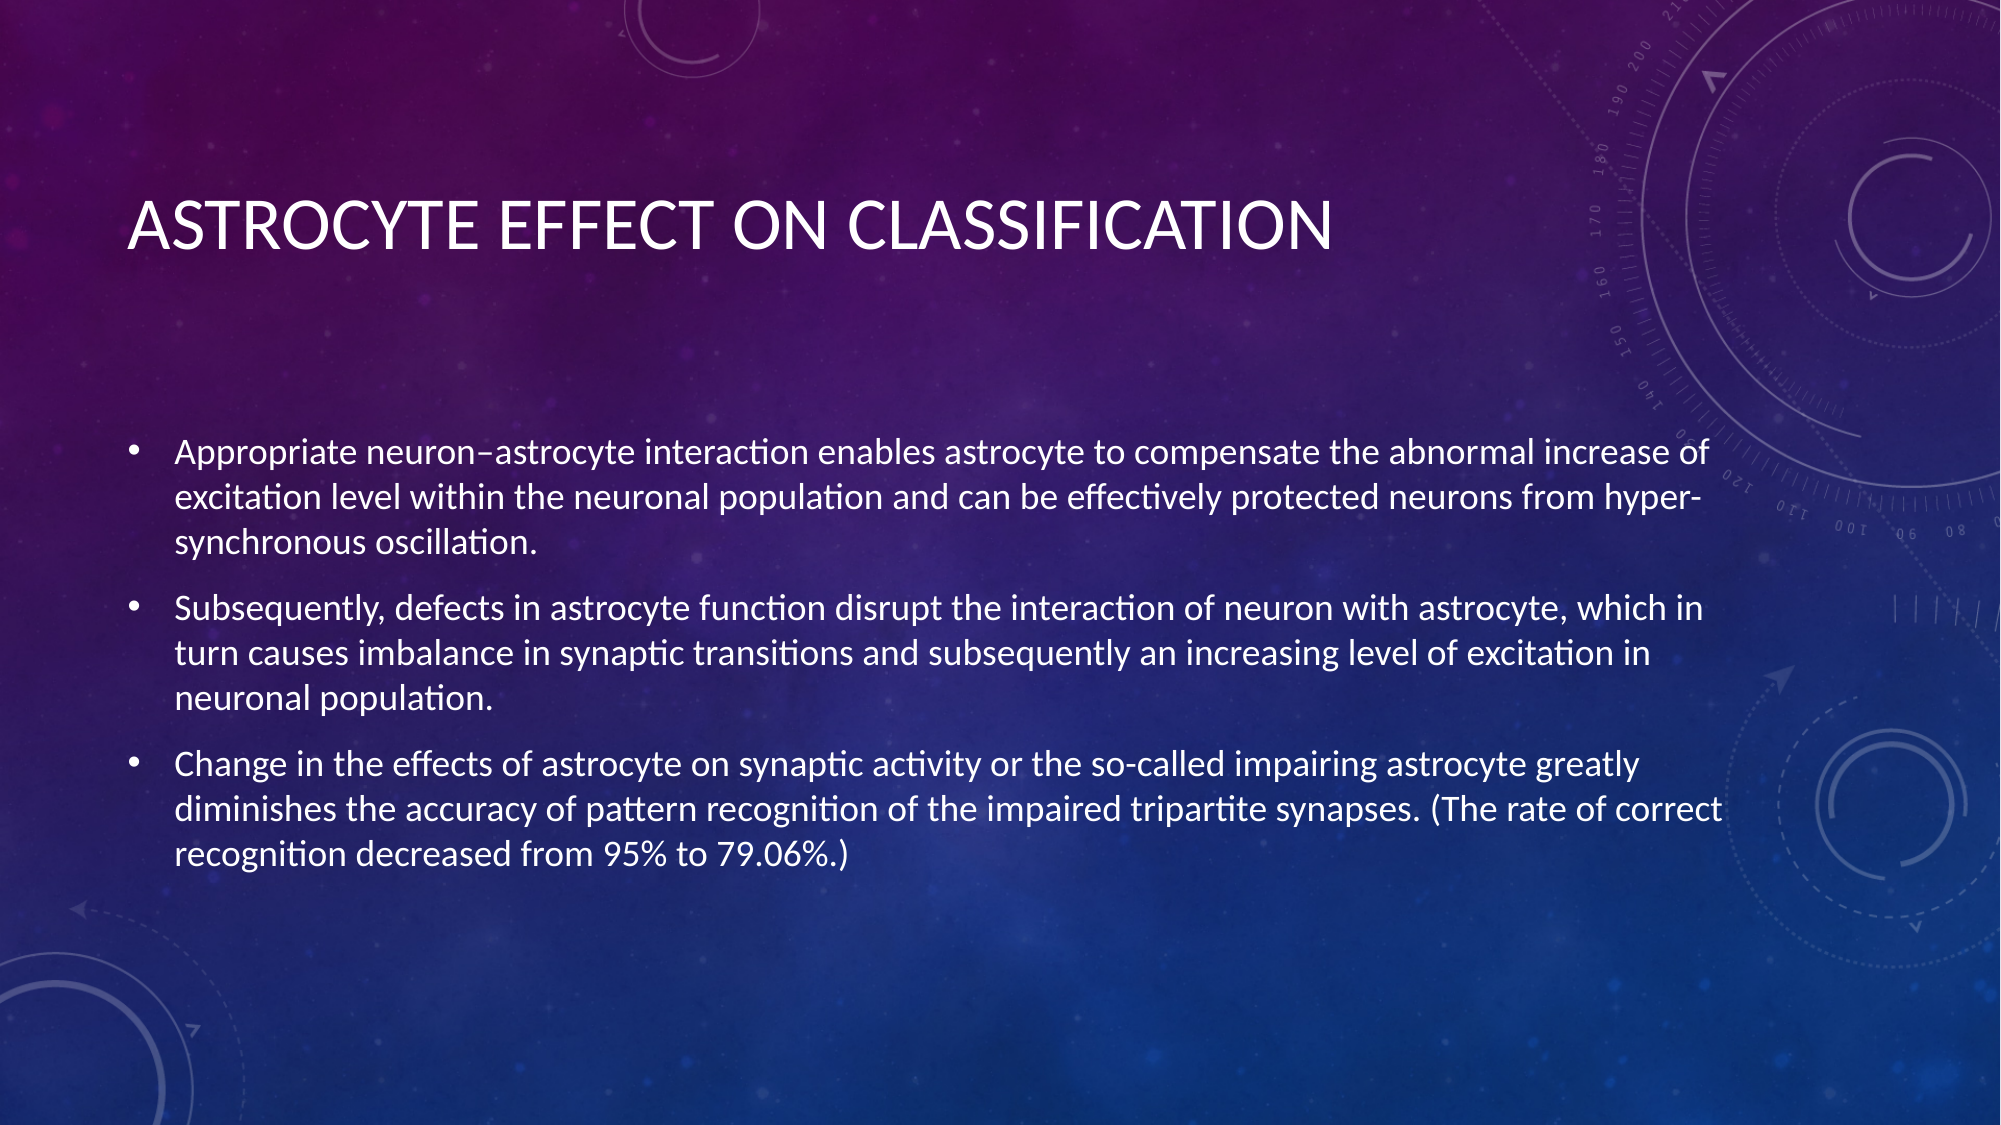

# Astrocyte effect on classification
Appropriate neuron–astrocyte interaction enables astrocyte to compensate the abnormal increase of excitation level within the neuronal population and can be effectively protected neurons from hyper-synchronous oscillation.
Subsequently, defects in astrocyte function disrupt the interaction of neuron with astrocyte, which in turn causes imbalance in synaptic transitions and subsequently an increasing level of excitation in neuronal population.
Change in the effects of astrocyte on synaptic activity or the so-called impairing astrocyte greatly diminishes the accuracy of pattern recognition of the impaired tripartite synapses. (The rate of correct recognition decreased from 95% to 79.06%.)